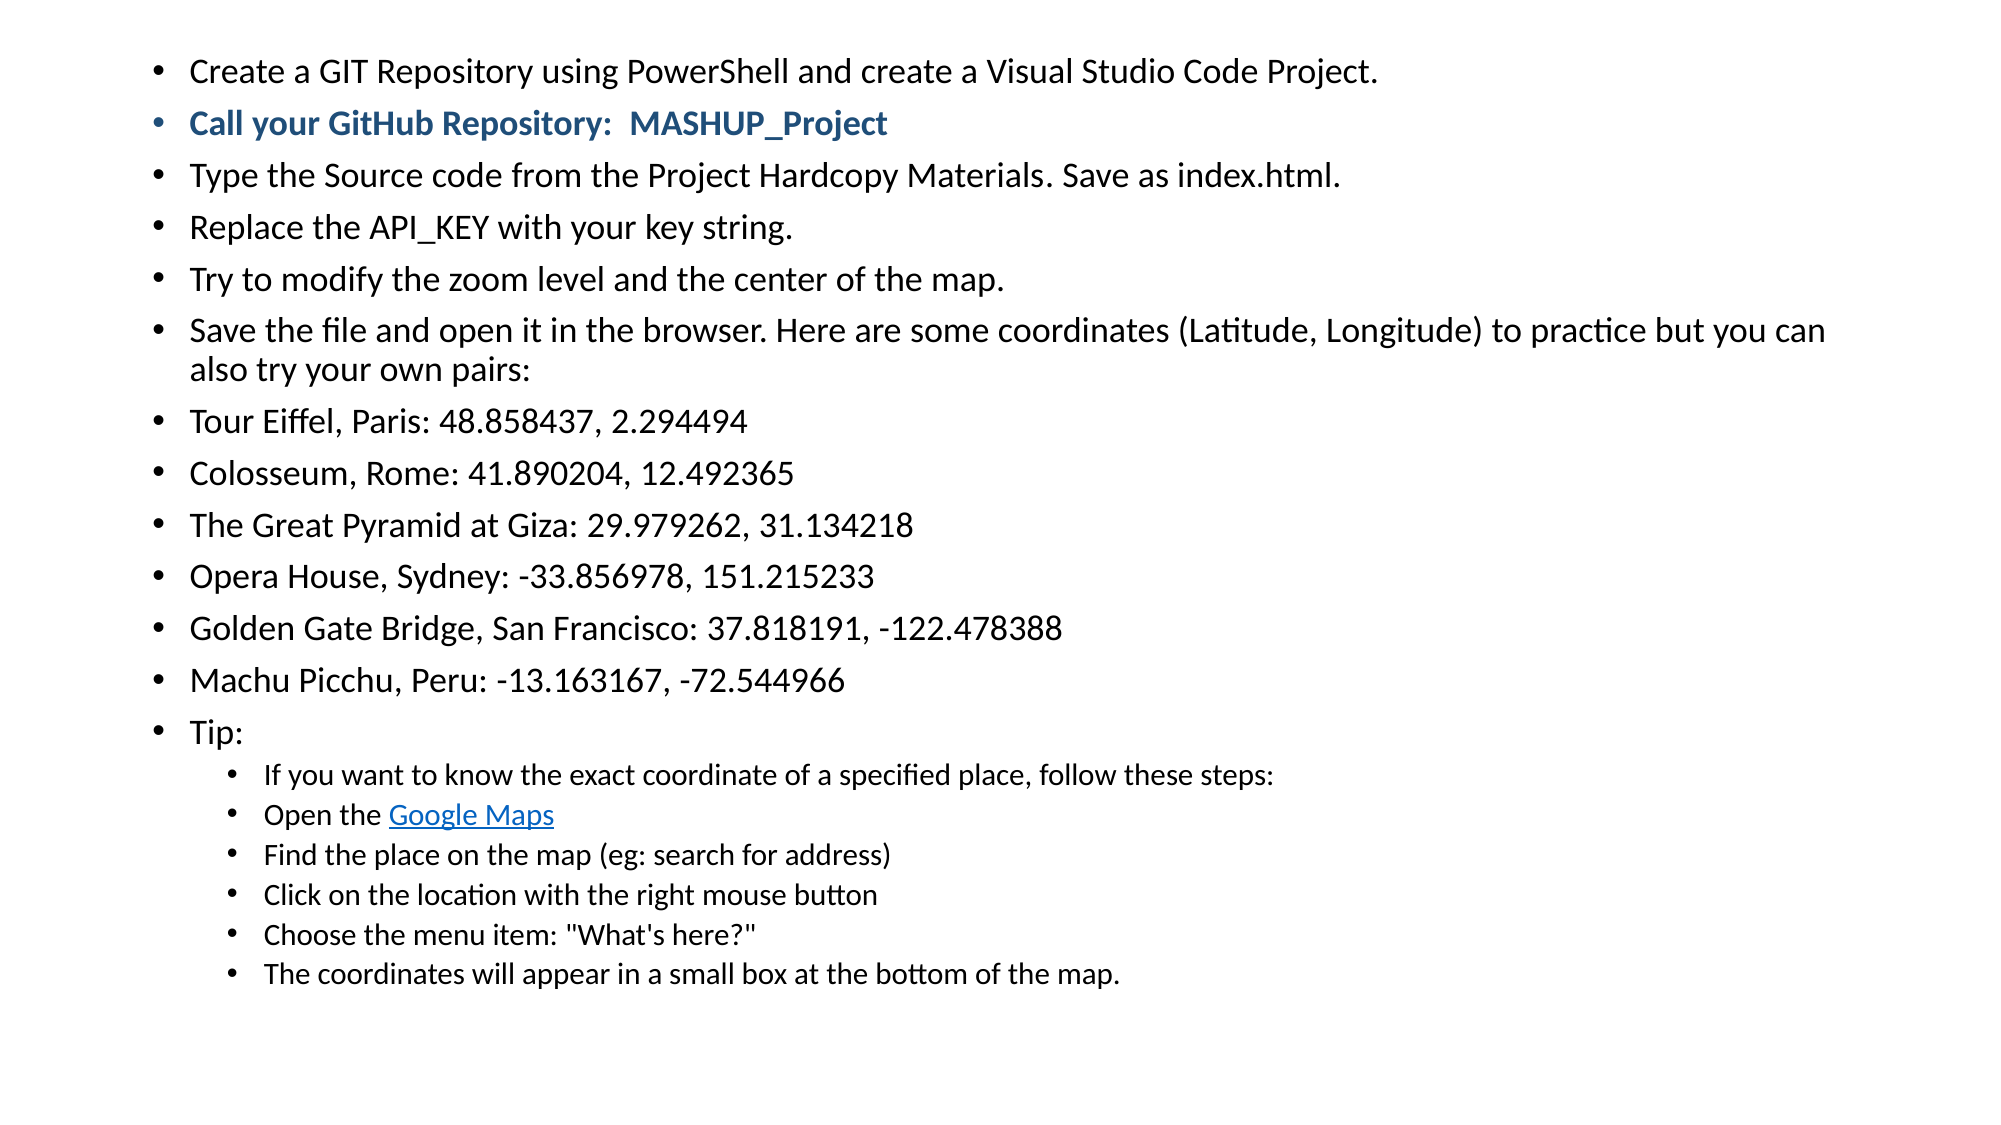

Create a GIT Repository using PowerShell and create a Visual Studio Code Project.
Call your GitHub Repository:  MASHUP_Project
Type the Source code from the Project Hardcopy Materials. Save as index.html.
Replace the API_KEY with your key string.
Try to modify the zoom level and the center of the map.
Save the file and open it in the browser. Here are some coordinates (Latitude, Longitude) to practice but you can also try your own pairs:
Tour Eiffel, Paris: 48.858437, 2.294494
Colosseum, Rome: 41.890204, 12.492365
The Great Pyramid at Giza: 29.979262, 31.134218
Opera House, Sydney: -33.856978, 151.215233
Golden Gate Bridge, San Francisco: 37.818191, -122.478388
Machu Picchu, Peru: -13.163167, -72.544966
Tip:
If you want to know the exact coordinate of a specified place, follow these steps:
Open the Google Maps
Find the place on the map (eg: search for address)
Click on the location with the right mouse button
Choose the menu item: "What's here?"
The coordinates will appear in a small box at the bottom of the map.